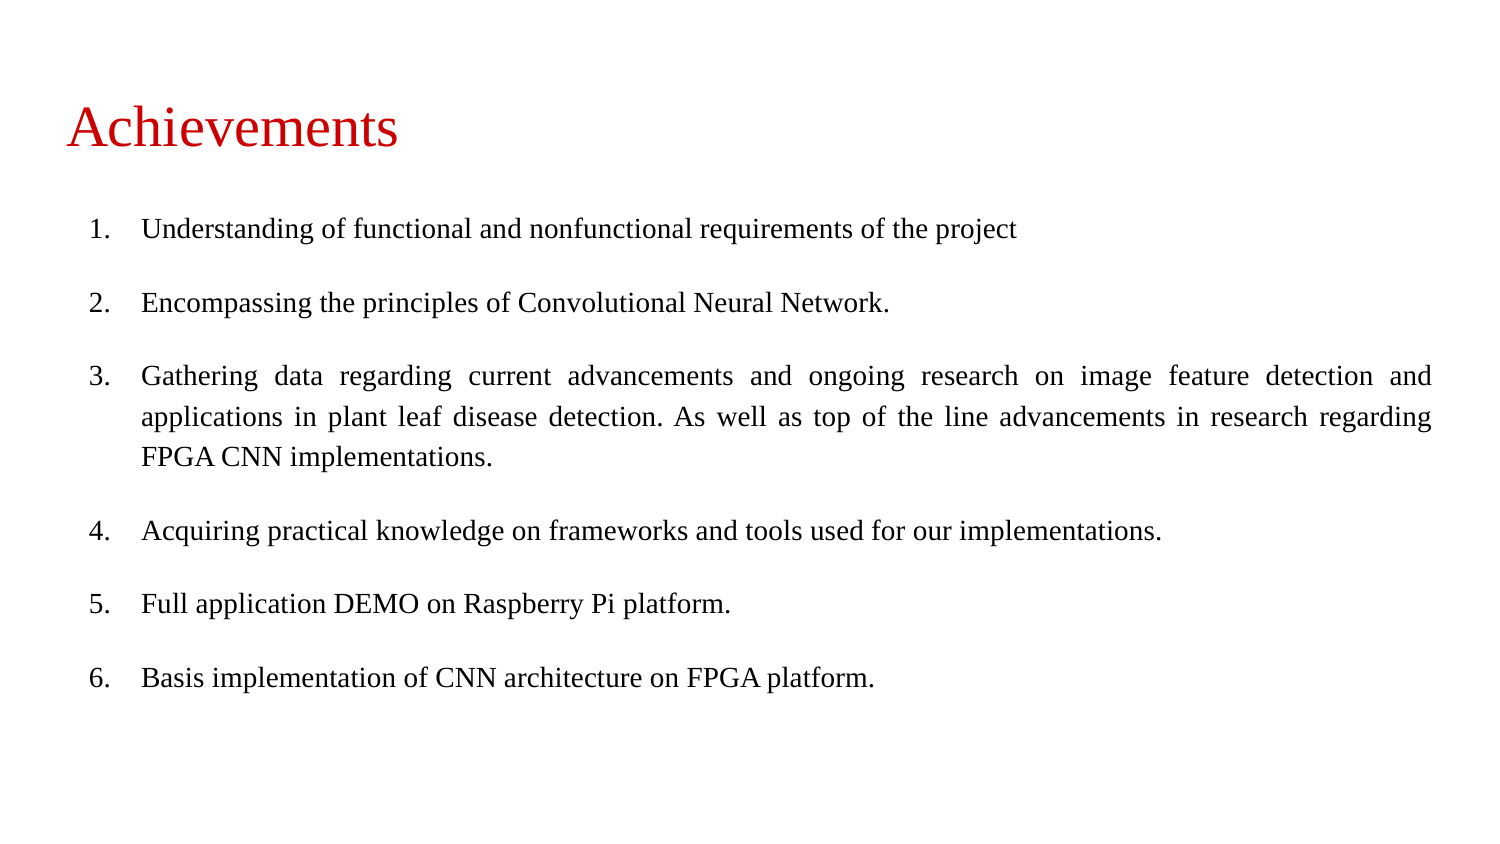

# Achievements
Understanding of functional and nonfunctional requirements of the project
Encompassing the principles of Convolutional Neural Network.
Gathering data regarding current advancements and ongoing research on image feature detection and applications in plant leaf disease detection. As well as top of the line advancements in research regarding FPGA CNN implementations.
Acquiring practical knowledge on frameworks and tools used for our implementations.
Full application DEMO on Raspberry Pi platform.
Basis implementation of CNN architecture on FPGA platform.